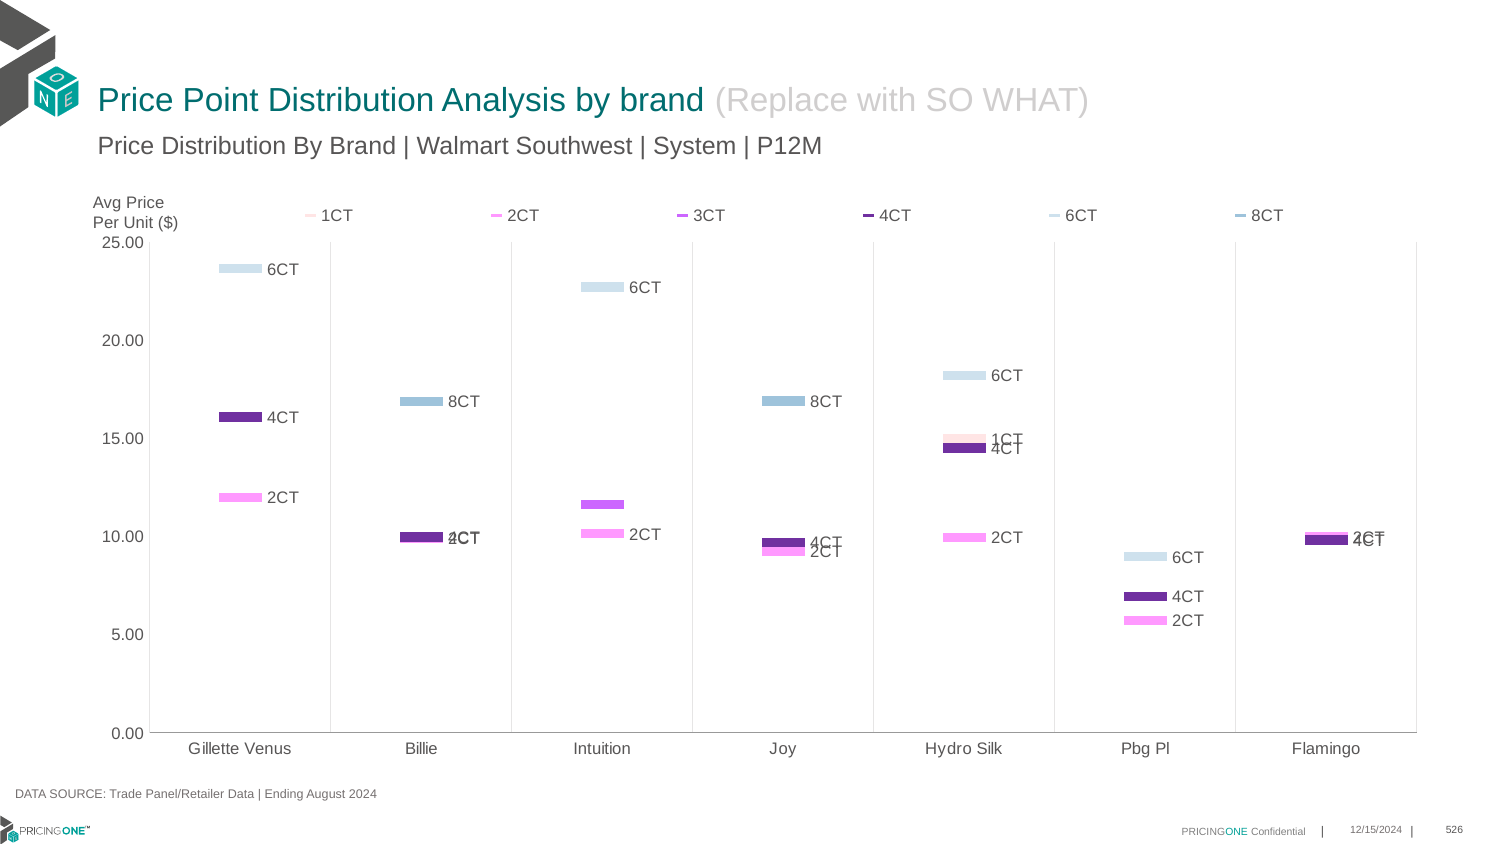

# Price Point Distribution Analysis by brand (Replace with SO WHAT)
Price Distribution By Brand | Walmart Southwest | System | P12M

### Chart

| Category | 1CT | 2CT | 3CT | 4CT | 6CT | 8CT |
|---|---|---|---|---|---|---|
| Gillette Venus | None | 11.993899497654613 | None | 16.07876881722264 | 23.635580716070944 | None |
| Billie | None | 9.908746415919616 | None | 9.970240713050107 | None | 16.862382576437504 |
| Intuition | None | 10.139351030644075 | 11.615671861084364 | None | 22.70196676619499 | None |
| Joy | None | 9.258677031744742 | None | 9.69843516904923 | None | 16.903750689464974 |
| Hydro Silk | 14.961307347470829 | 9.949945516040927 | None | 14.510379521141111 | 18.196168780740358 | None |
| Pbg Pl | None | 5.717950551257668 | None | 6.944820868369408 | 8.959397456579582 | None |
| Flamingo | None | 9.965776663224664 | None | 9.818029750881175 | None | None |
Avg Price
Per Unit ($)
DATA SOURCE: Trade Panel/Retailer Data | Ending August 2024
12/15/2024
526